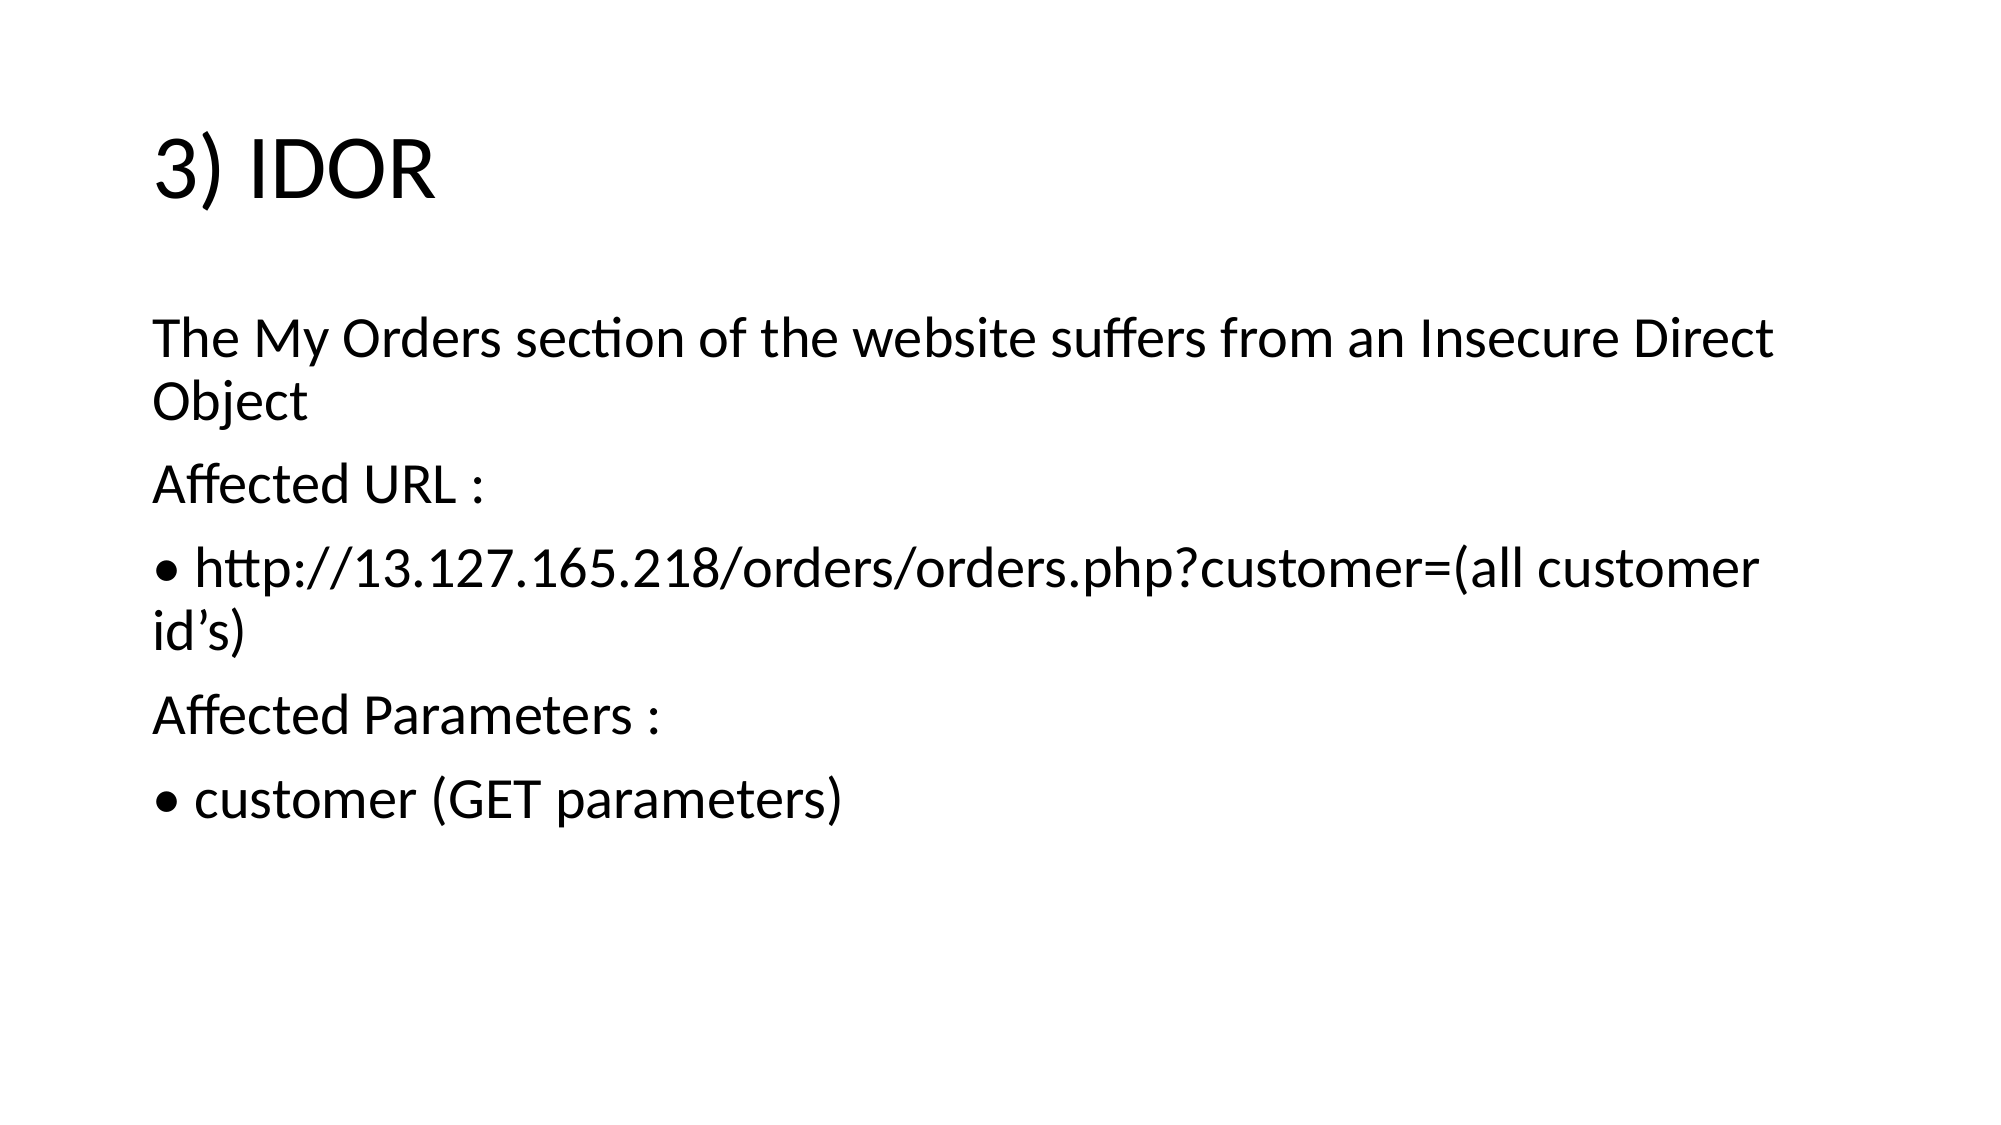

# 3) IDOR
The My Orders section of the website suffers from an Insecure Direct Object
Affected URL :
• http://13.127.165.218/orders/orders.php?customer=(all customer id’s)
Affected Parameters :
• customer (GET parameters)